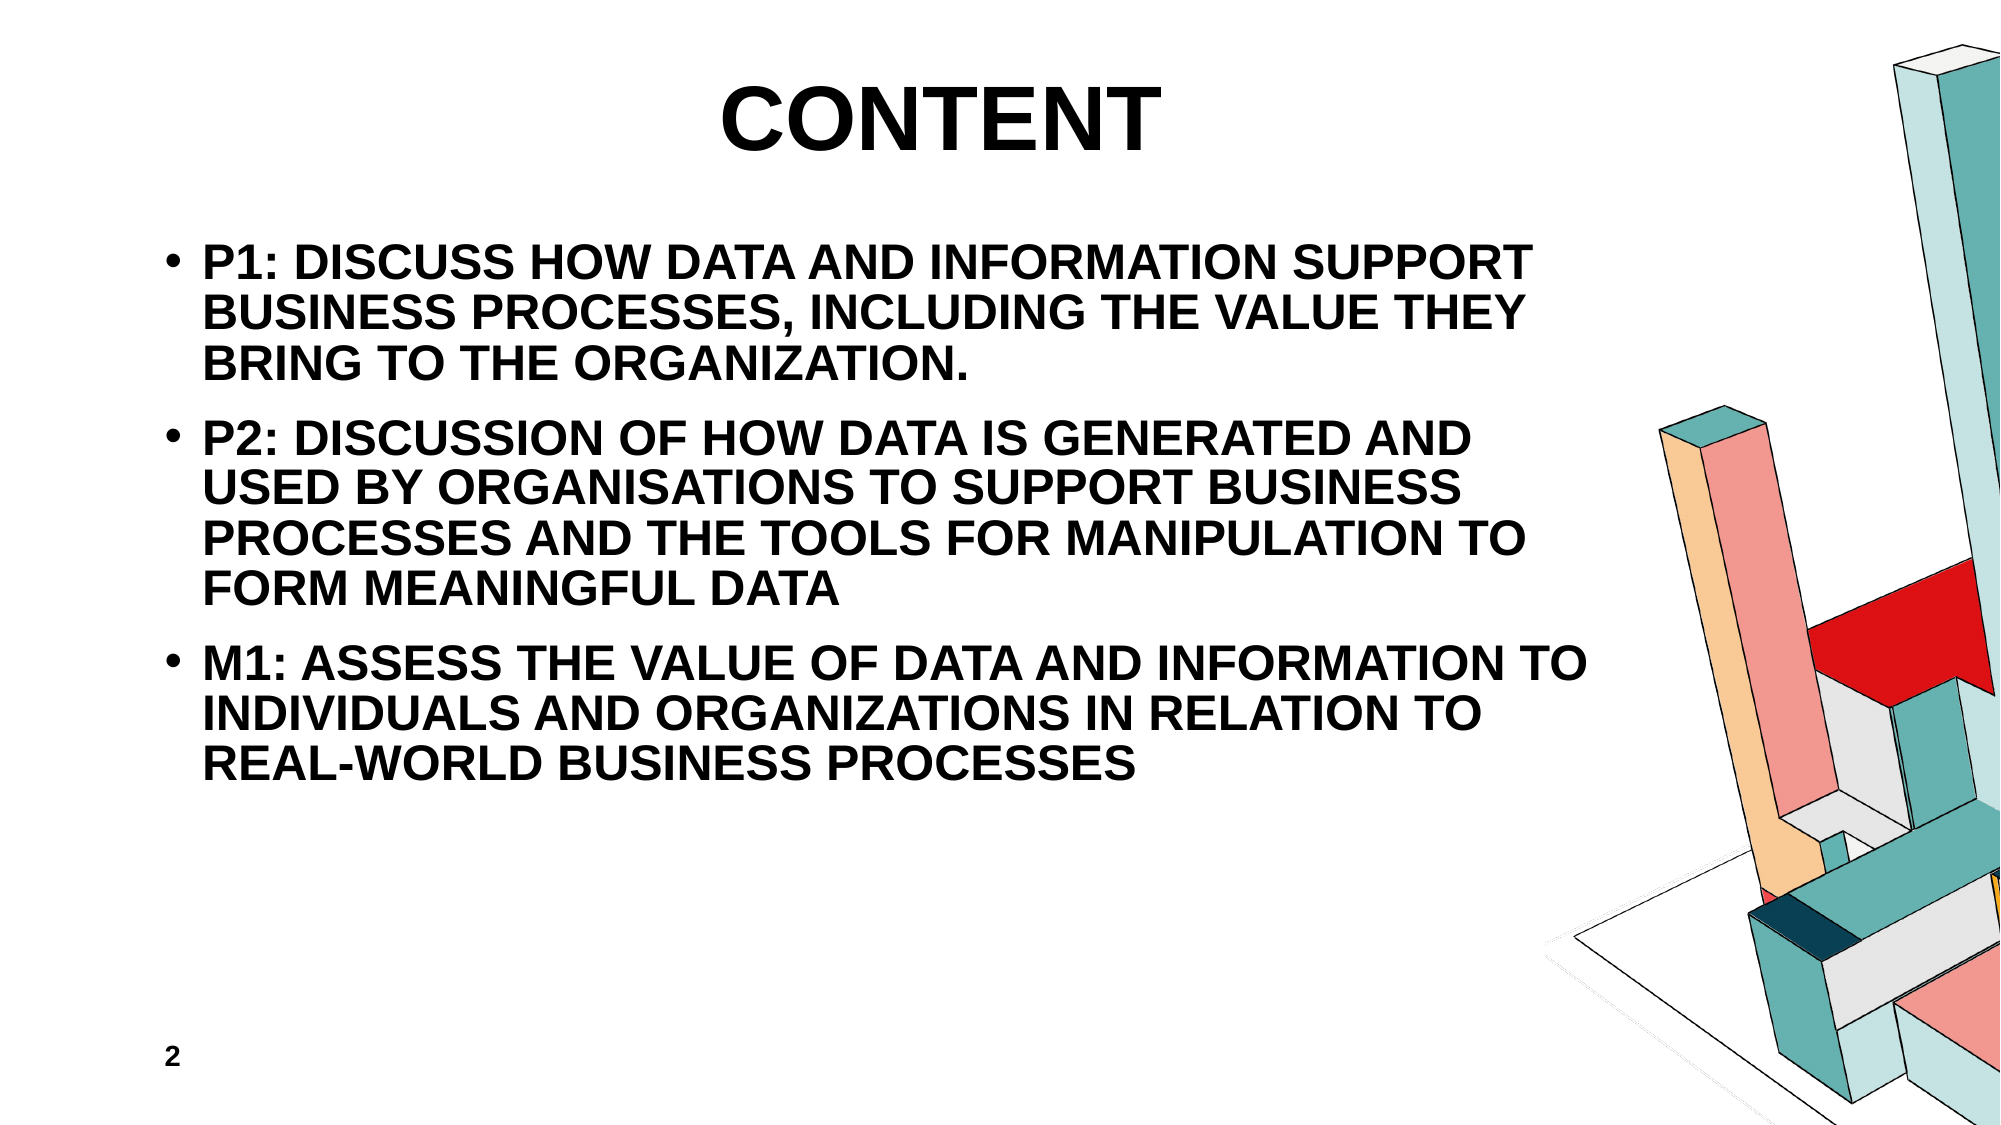

# Content
P1: DISCUSS HOW DATA AND INFORMATION SUPPORT BUSINESS PROCESSES, INCLUDING THE VALUE THEY BRING TO THE ORGANIZATION.
P2: DISCUSSION OF HOW DATA IS GENERATED AND USED BY ORGANISATIONS TO SUPPORT BUSINESS PROCESSES AND THE TOOLS FOR MANIPULATION TO FORM MEANINGFUL DATA
M1: ASSESS THE VALUE OF DATA AND INFORMATION TO INDIVIDUALS AND ORGANIZATIONS IN RELATION TO REAL-WORLD BUSINESS PROCESSES
2